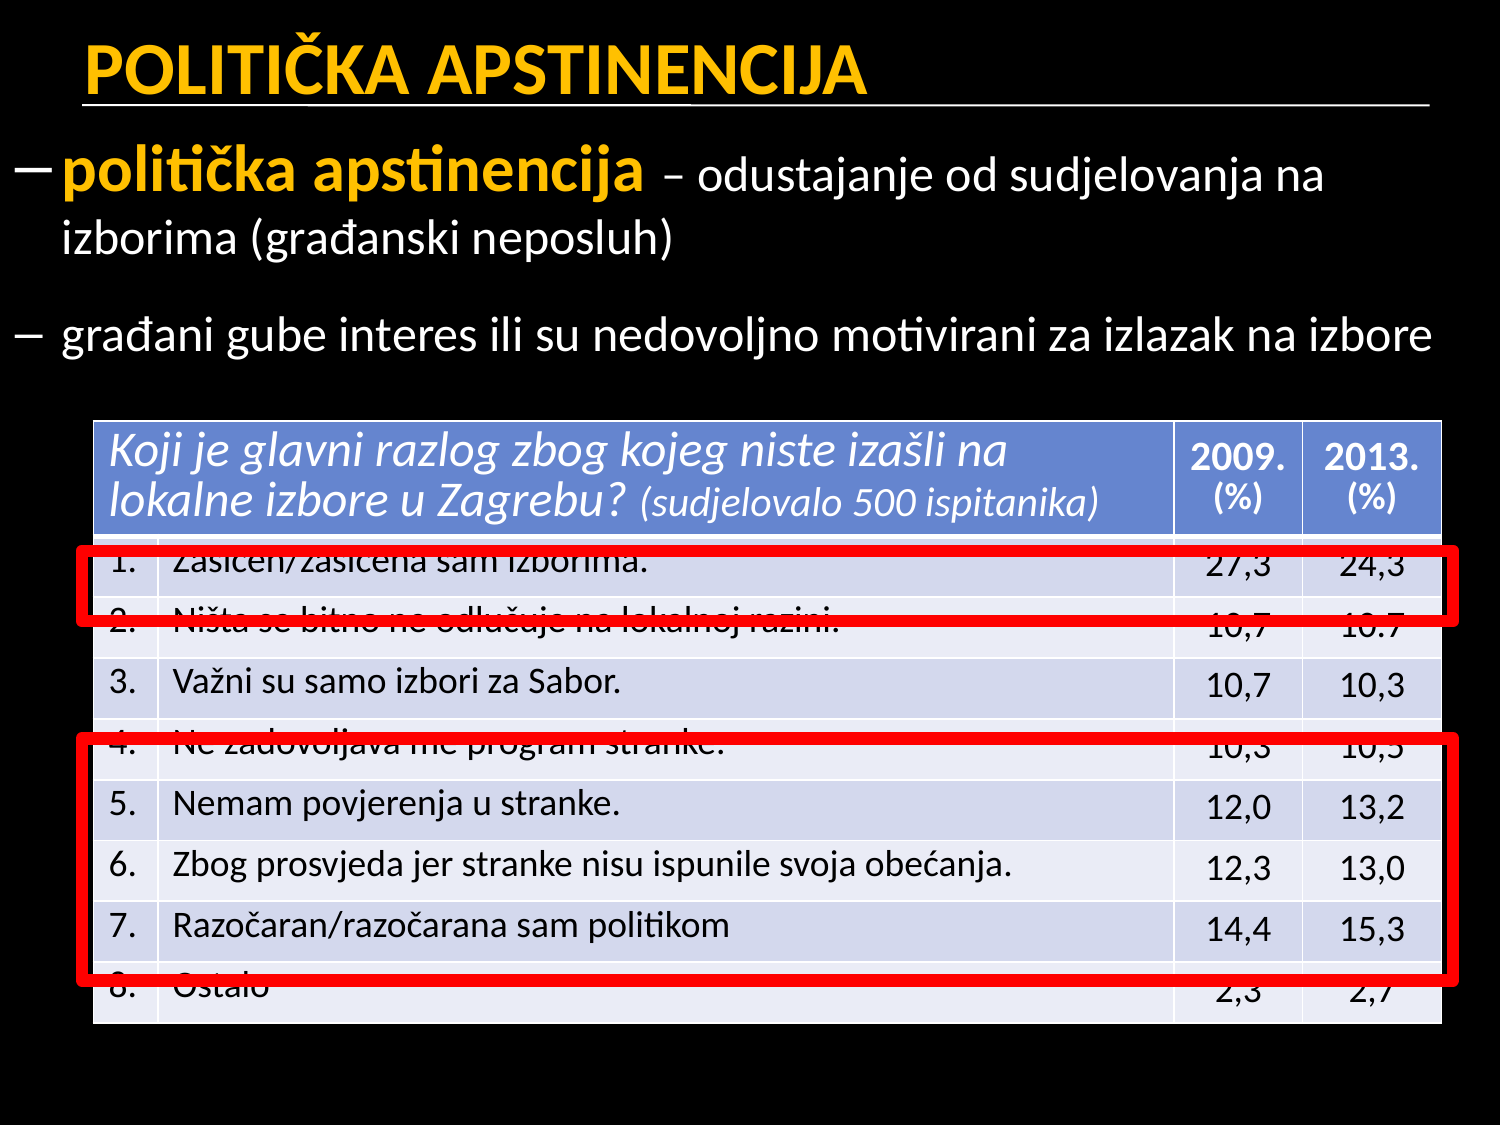

# POLITIČKA APSTINENCIJA
politička apstinencija – odustajanje od sudjelovanja na izborima (građanski neposluh)
građani gube interes ili su nedovoljno motivirani za izlazak na izbore
| Koji je glavni razlog zbog kojeg niste izašli na lokalne izbore u Zagrebu? (sudjelovalo 500 ispitanika) |  | 2009. (%) | 2013. (%) |
| --- | --- | --- | --- |
| 1. | Zasićen/zasićena sam izborima. | 27,3 | 24,3 |
| 2. | Ništa se bitno ne odlučuje na lokalnoj razini. | 10,7 | 10.7 |
| 3. | Važni su samo izbori za Sabor. | 10,7 | 10,3 |
| 4. | Ne zadovoljava me program stranke. | 10,3 | 10,5 |
| 5. | Nemam povjerenja u stranke. | 12,0 | 13,2 |
| 6. | Zbog prosvjeda jer stranke nisu ispunile svoja obećanja. | 12,3 | 13,0 |
| 7. | Razočaran/razočarana sam politikom | 14,4 | 15,3 |
| 8. | Ostalo | 2,3 | 2,7 |